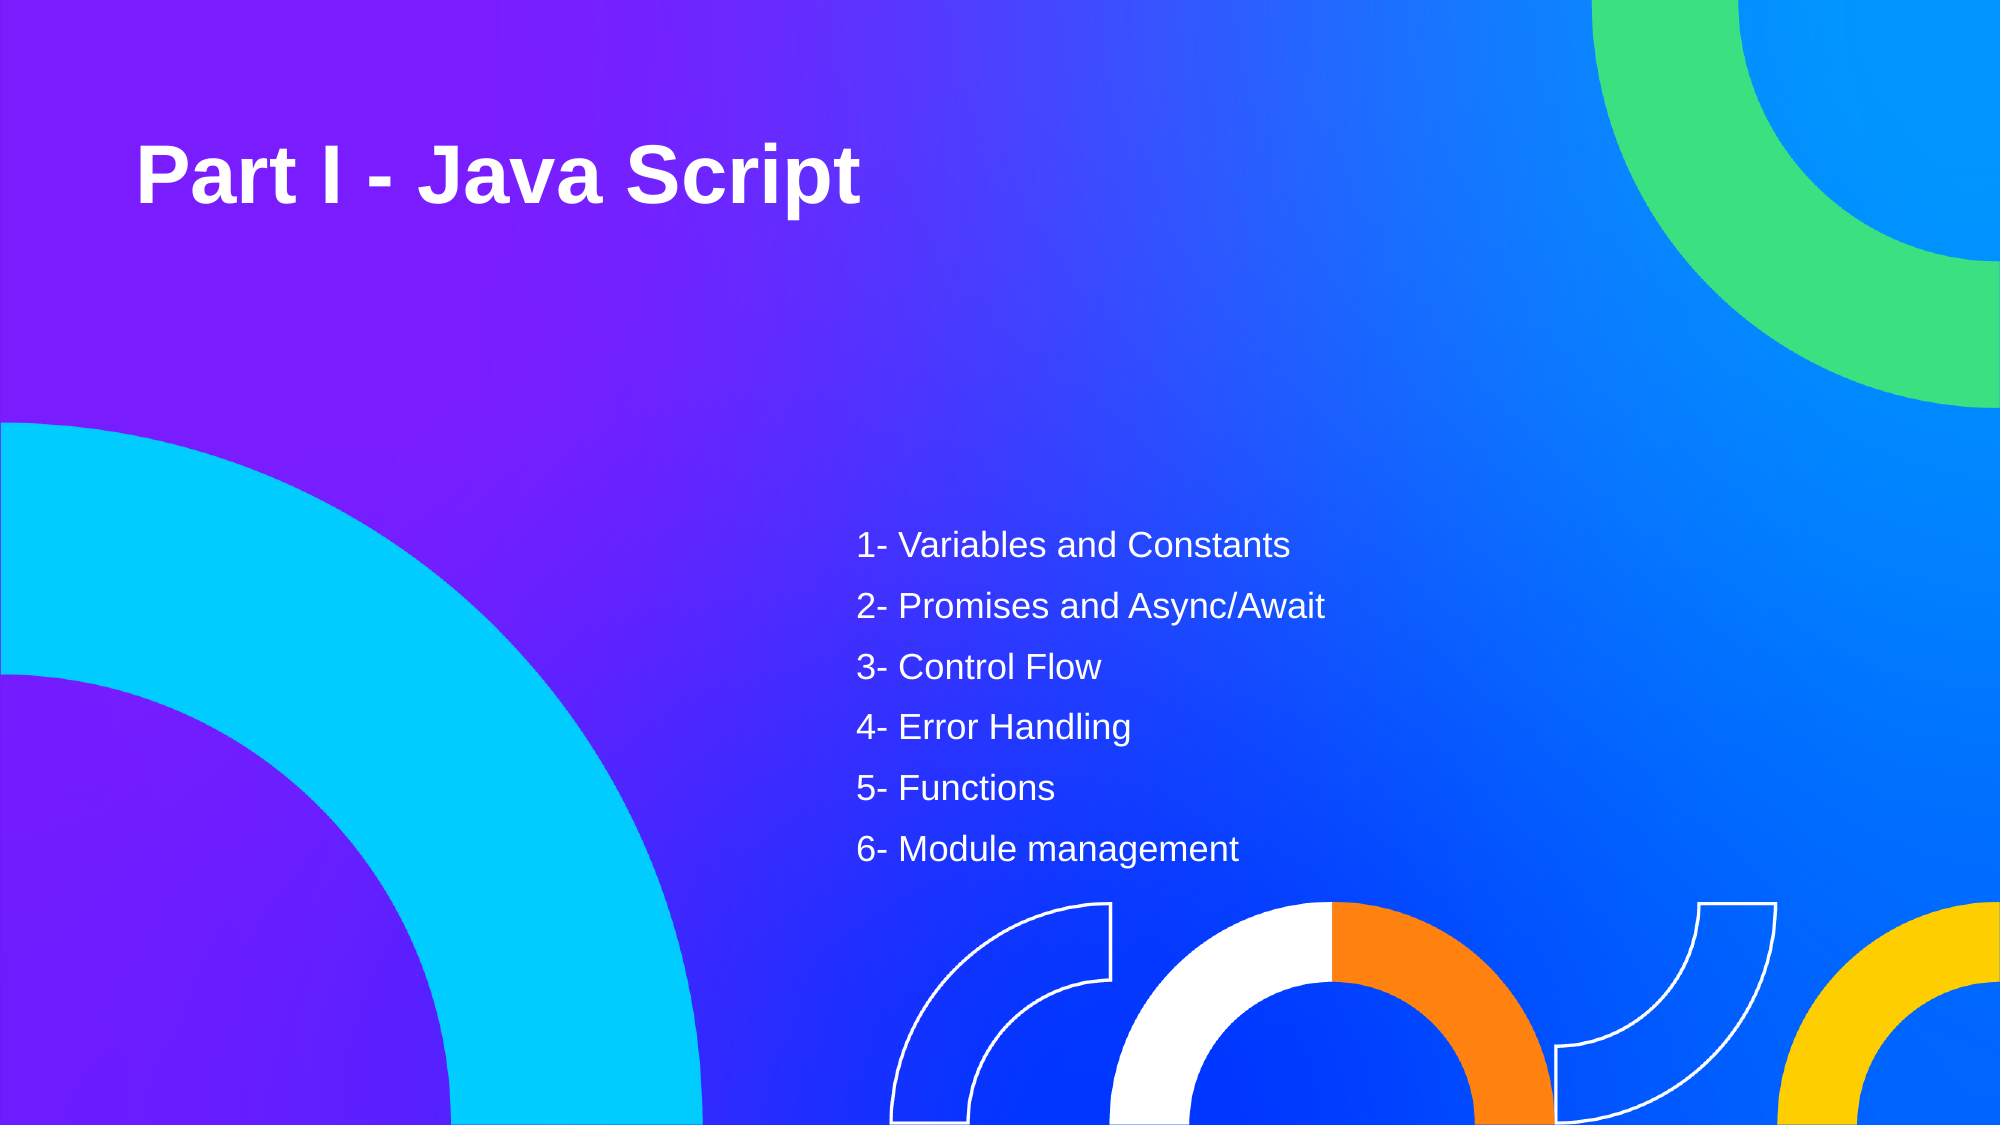

Part I - Java Script
1- Variables and Constants
2- Promises and Async/Await
3- Control Flow
4- Error Handling
5- Functions
6- Module management